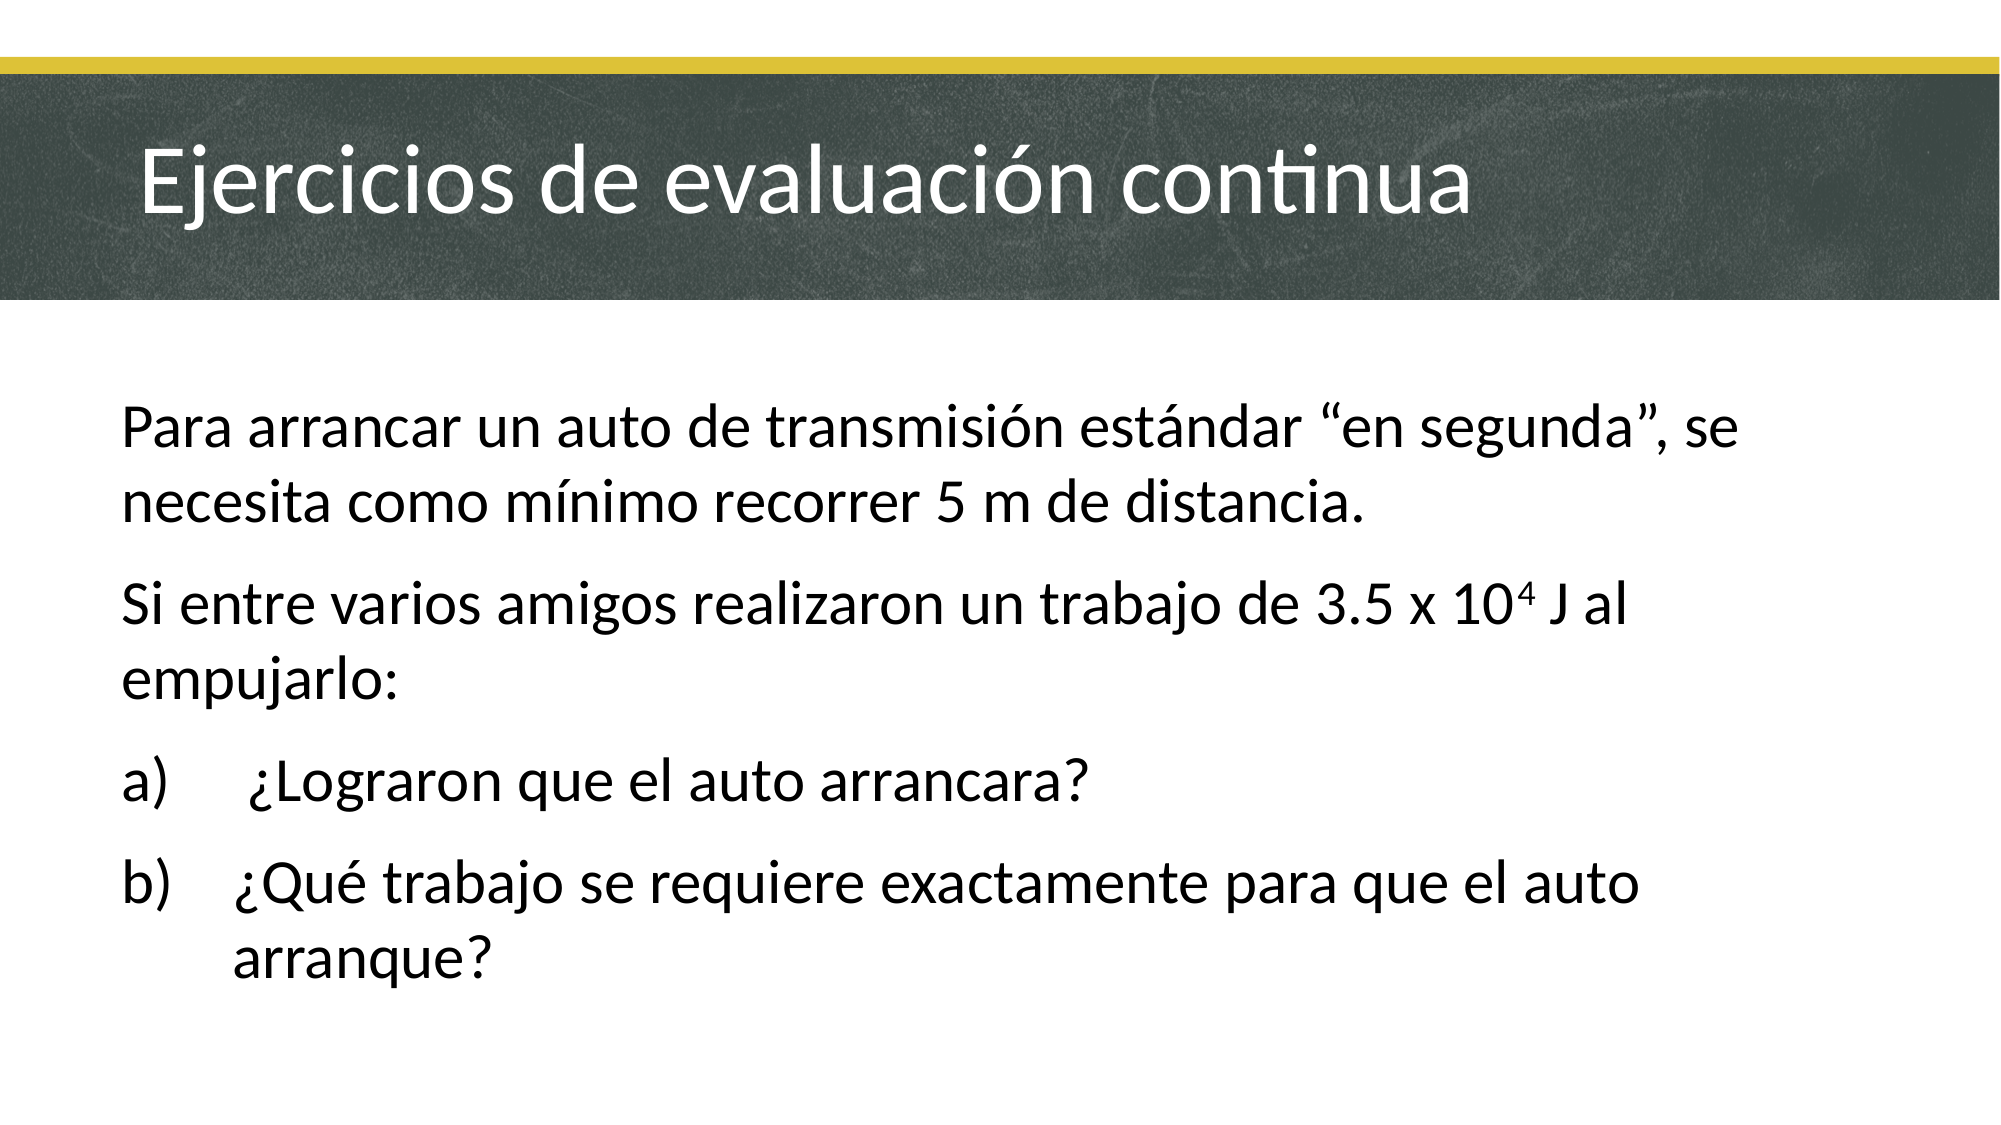

# Ejercicios de evaluación continua
Para arrancar un auto de transmisión estándar “en segunda”, se necesita como mínimo recorrer 5 m de distancia.
Si entre varios amigos realizaron un trabajo de 3.5 x 104 J al empujarlo:
 ¿Lograron que el auto arrancara?
¿Qué trabajo se requiere exactamente para que el auto arranque?